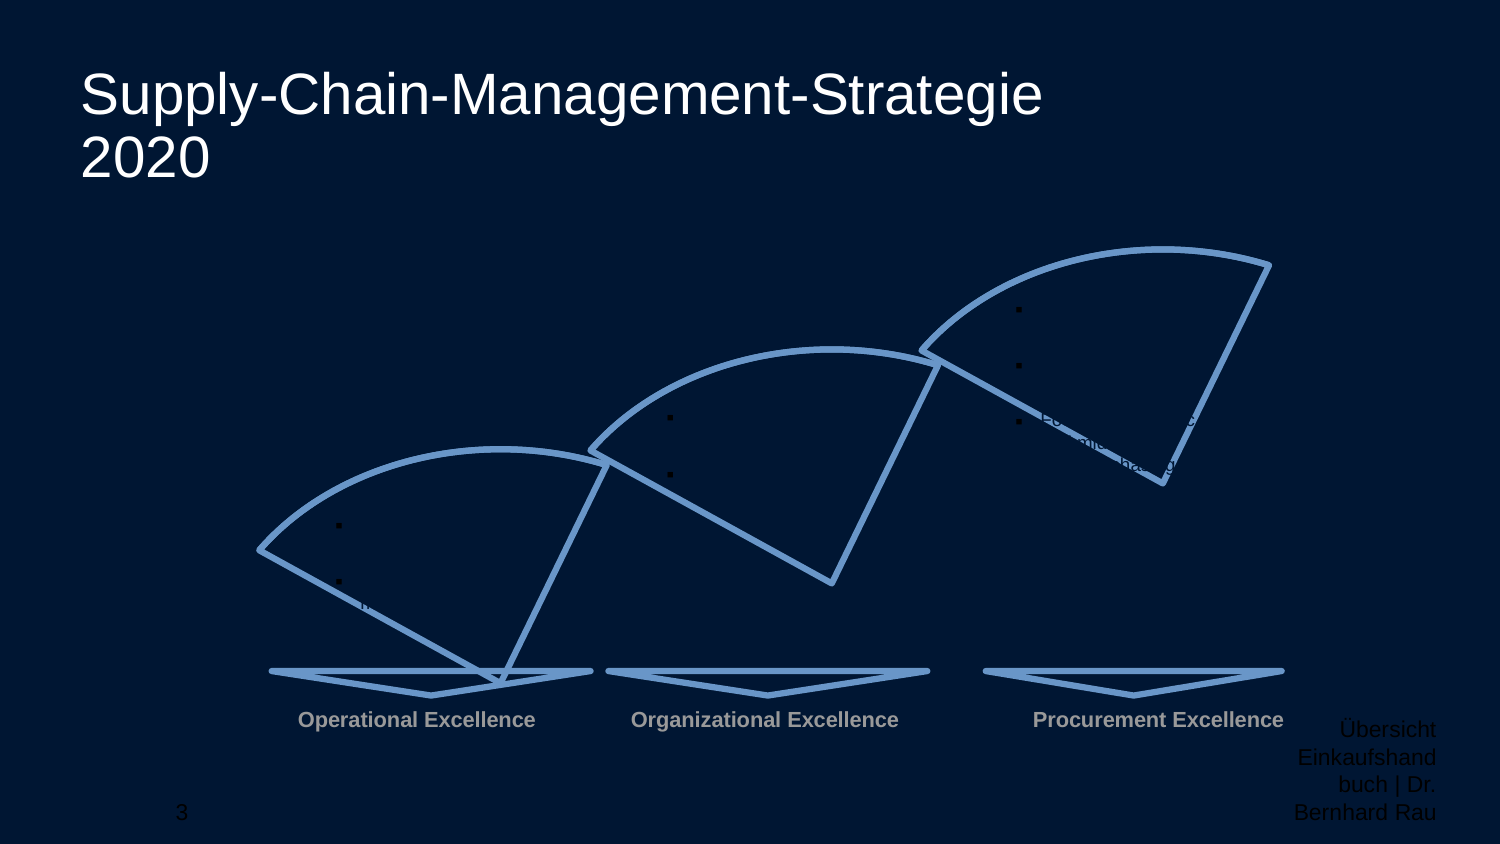

# Supply-Chain-Management-Strategie 2020
Focus on core business

Automatic PO`s

Robotics

Focus on strategic and mid to long term purchasing
empower responsibles

Organization

Digitization
enable Enablers

Skill Management

Process management

Operational Excellence
Organizational Excellence
Procurement Excellence
Übersicht Einkaufshandbuch | Dr. Bernhard Rau
3